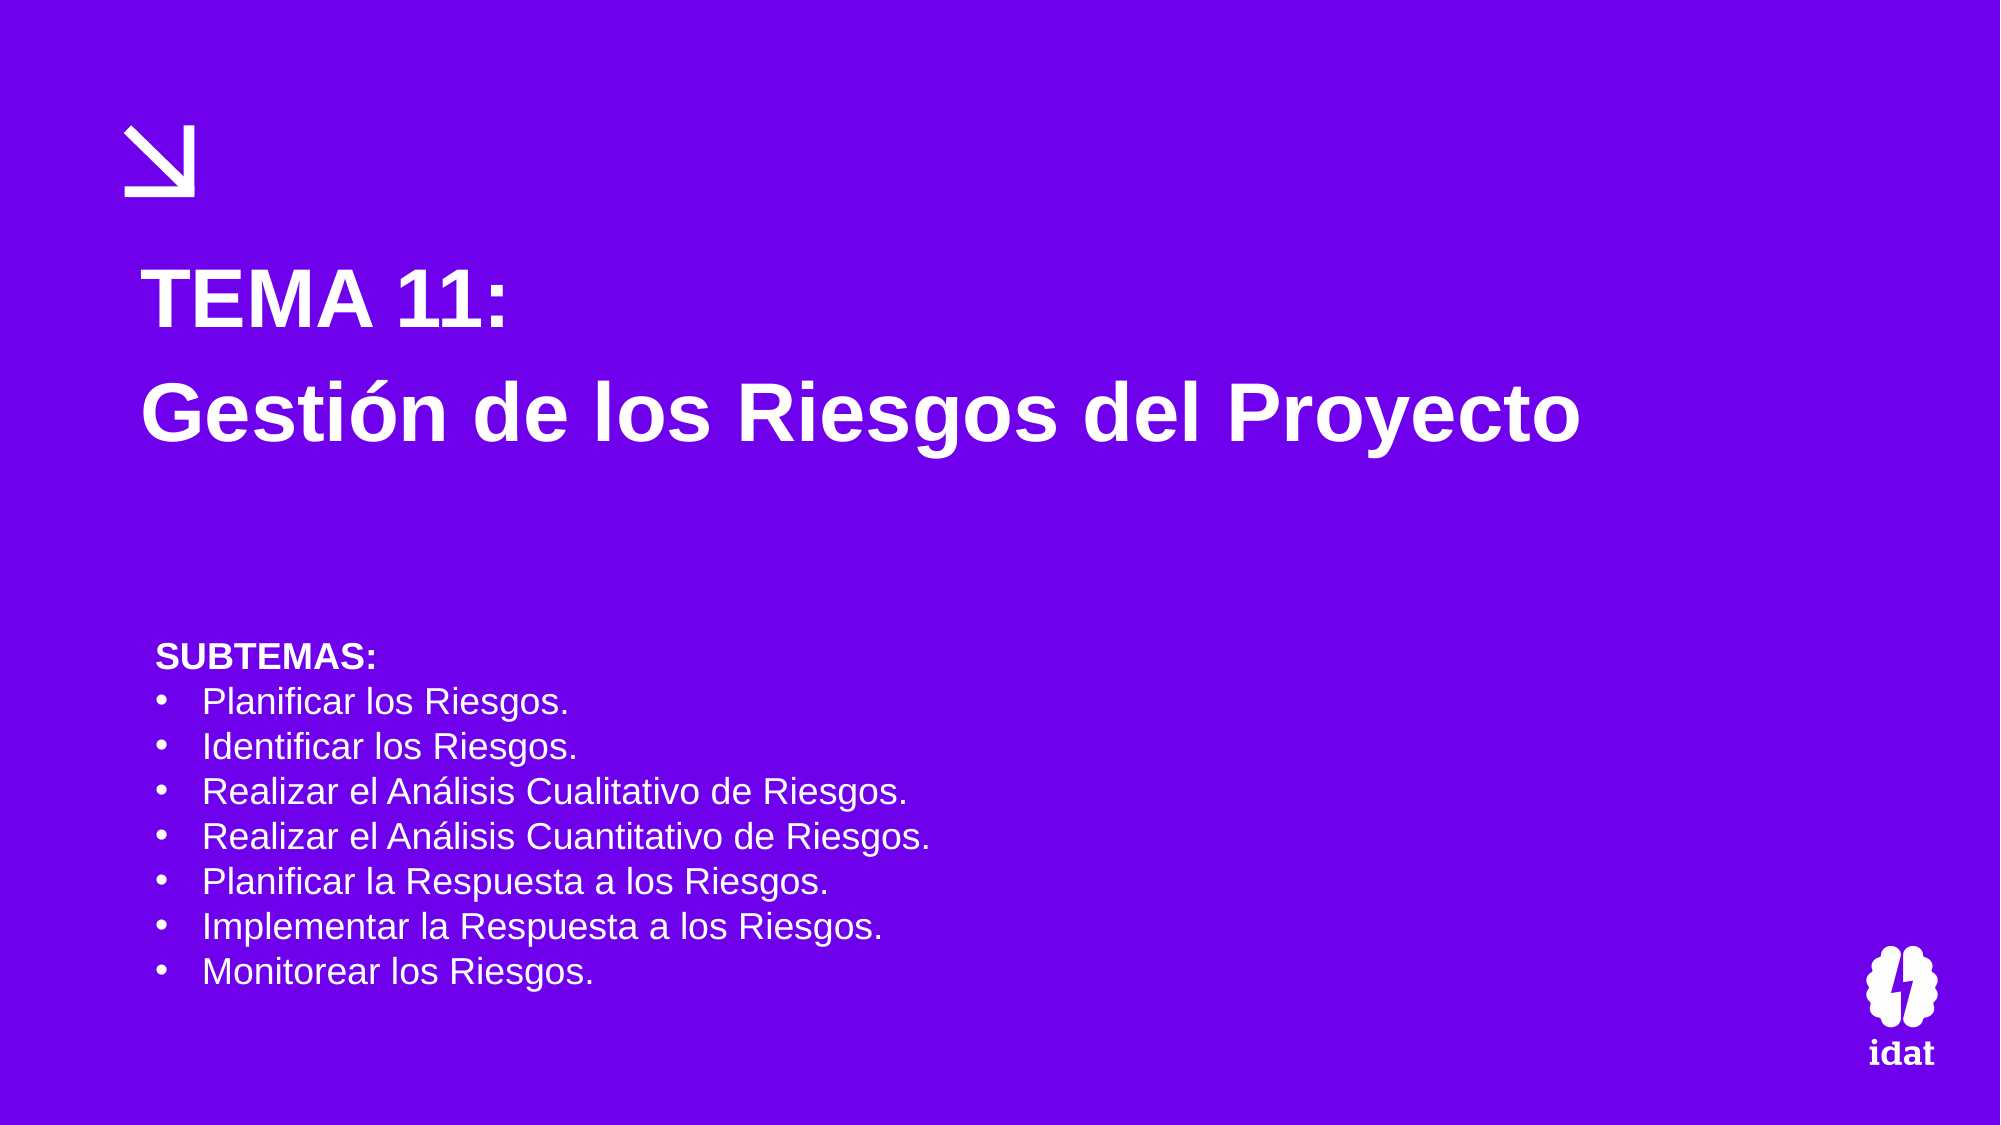

TEMA 11:
Gestión de los Riesgos del Proyecto

SUBTEMAS:
Planificar los Riesgos.
Identificar los Riesgos.
Realizar el Análisis Cualitativo de Riesgos.
Realizar el Análisis Cuantitativo de Riesgos.
Planificar la Respuesta a los Riesgos.
Implementar la Respuesta a los Riesgos.
Monitorear los Riesgos.